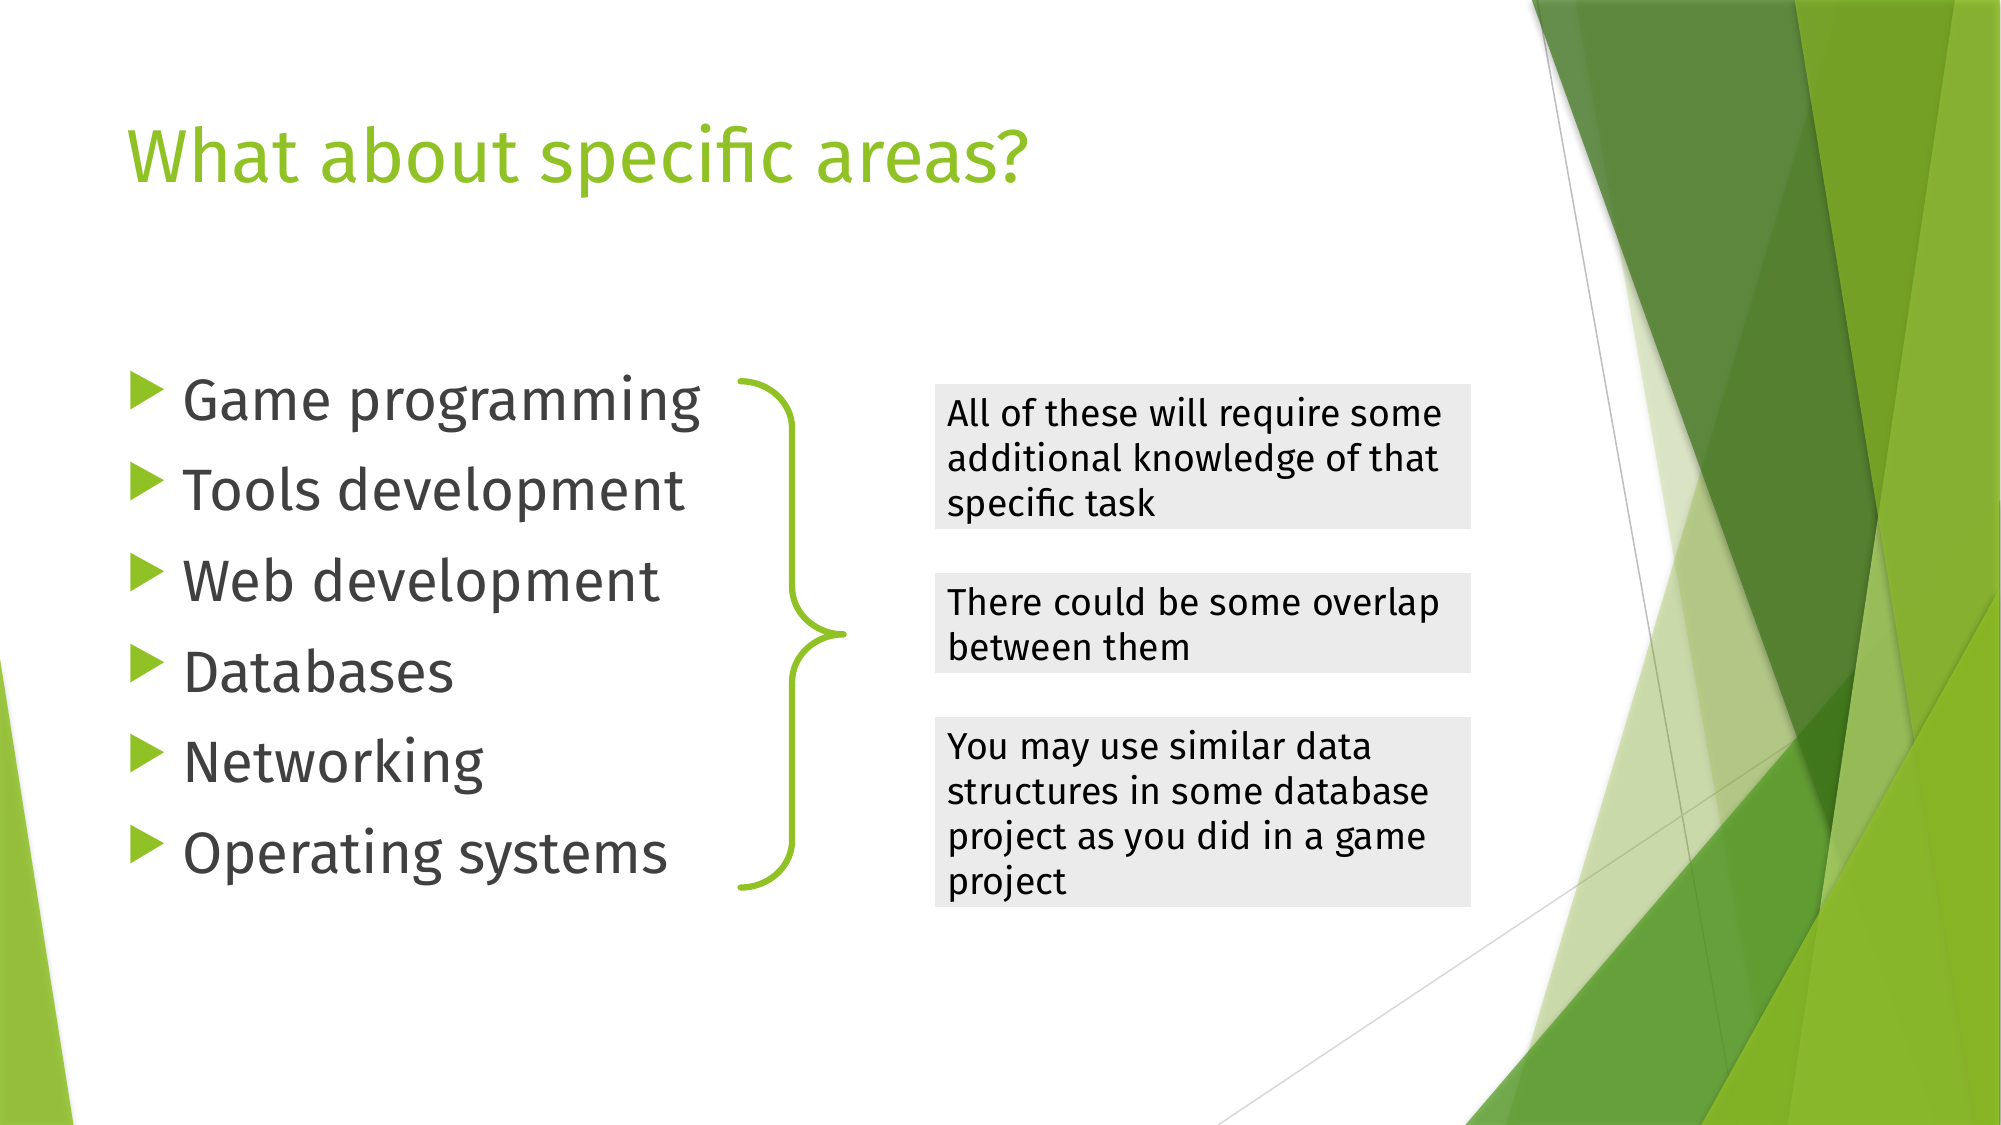

# What about specific areas?
Game programming
Tools development
Web development
Databases
Networking
Operating systems

All of these will require some additional knowledge of that specific task
There could be some overlap between them
You may use similar data structures in some database project as you did in a game project